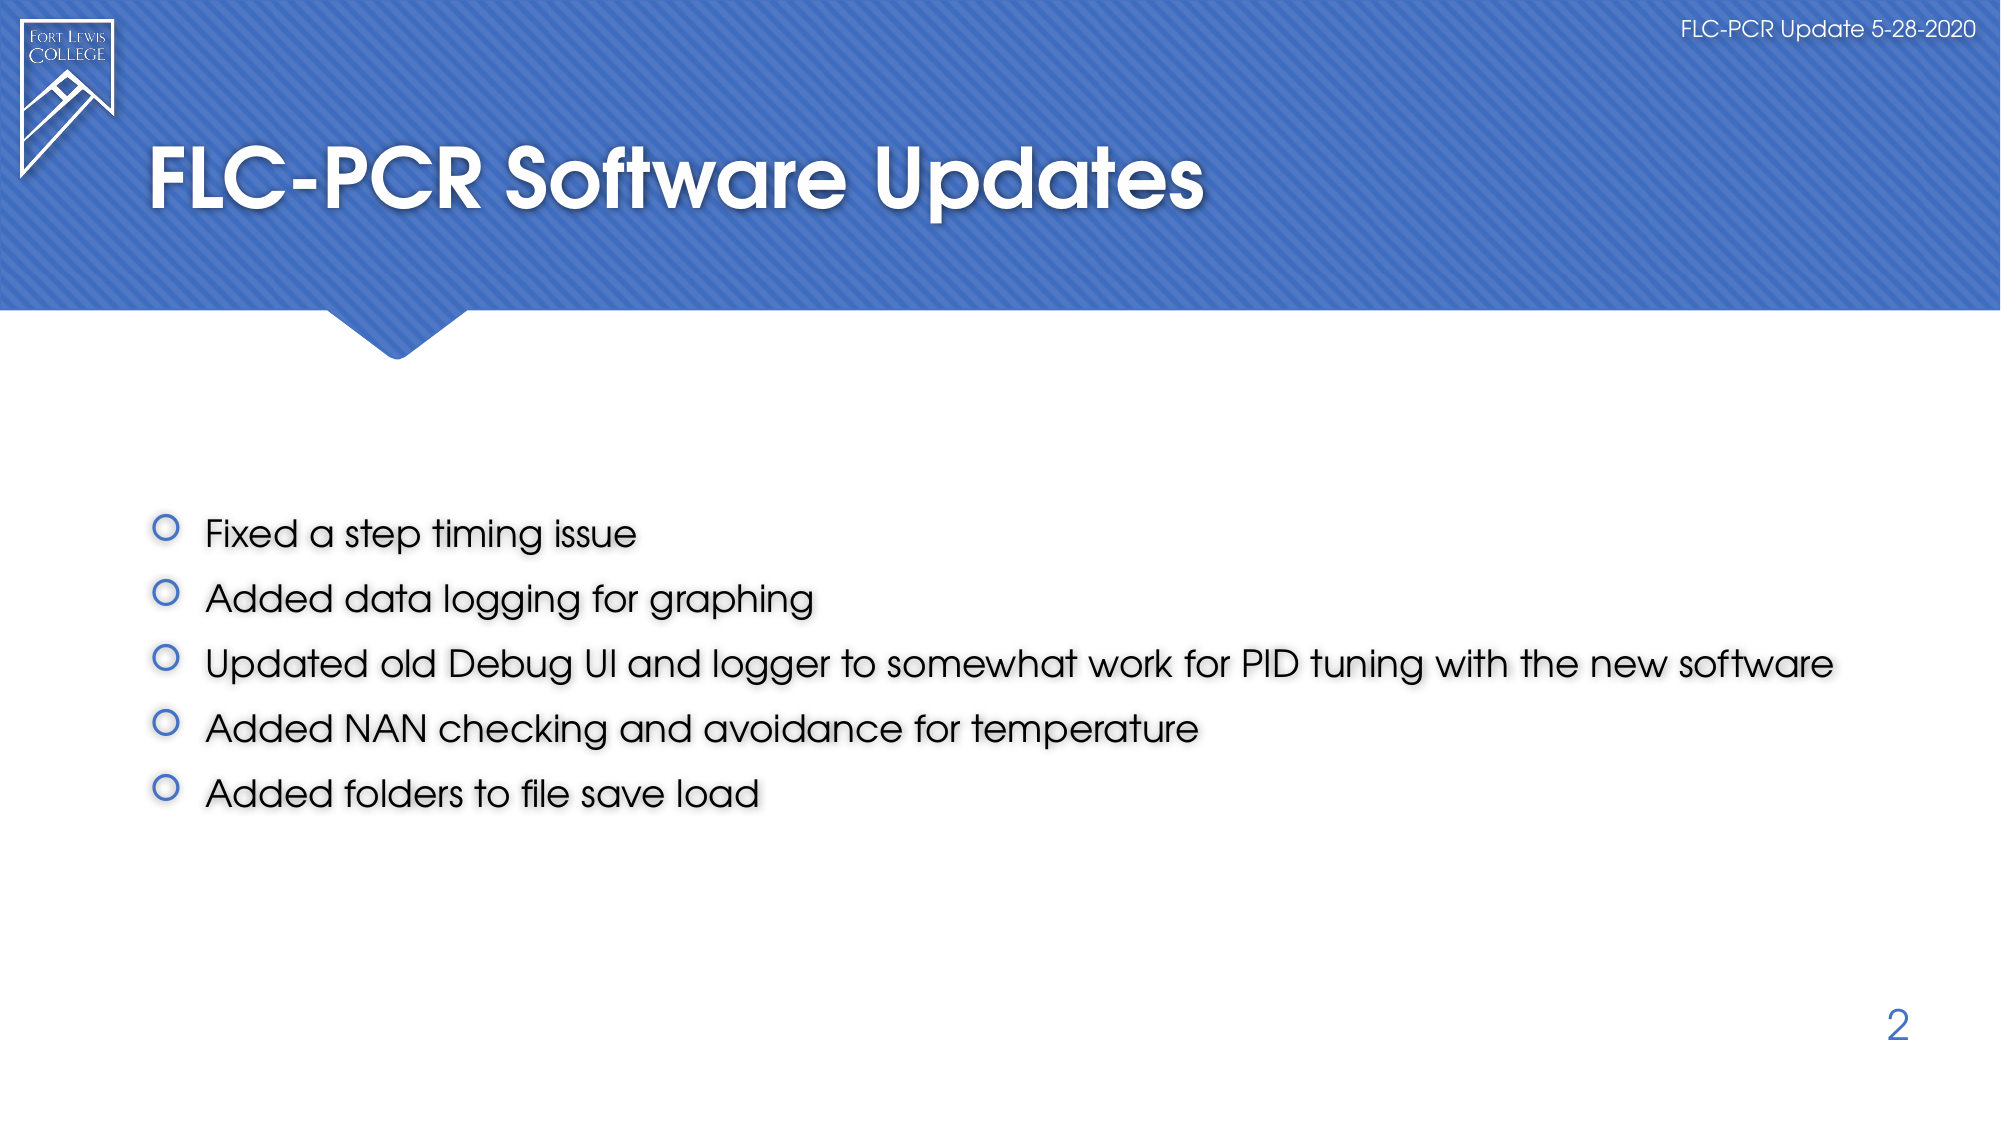

# FLC-PCR Software Updates
Fixed a step timing issue
Added data logging for graphing
Updated old Debug UI and logger to somewhat work for PID tuning with the new software
Added NAN checking and avoidance for temperature
Added folders to file save load
2